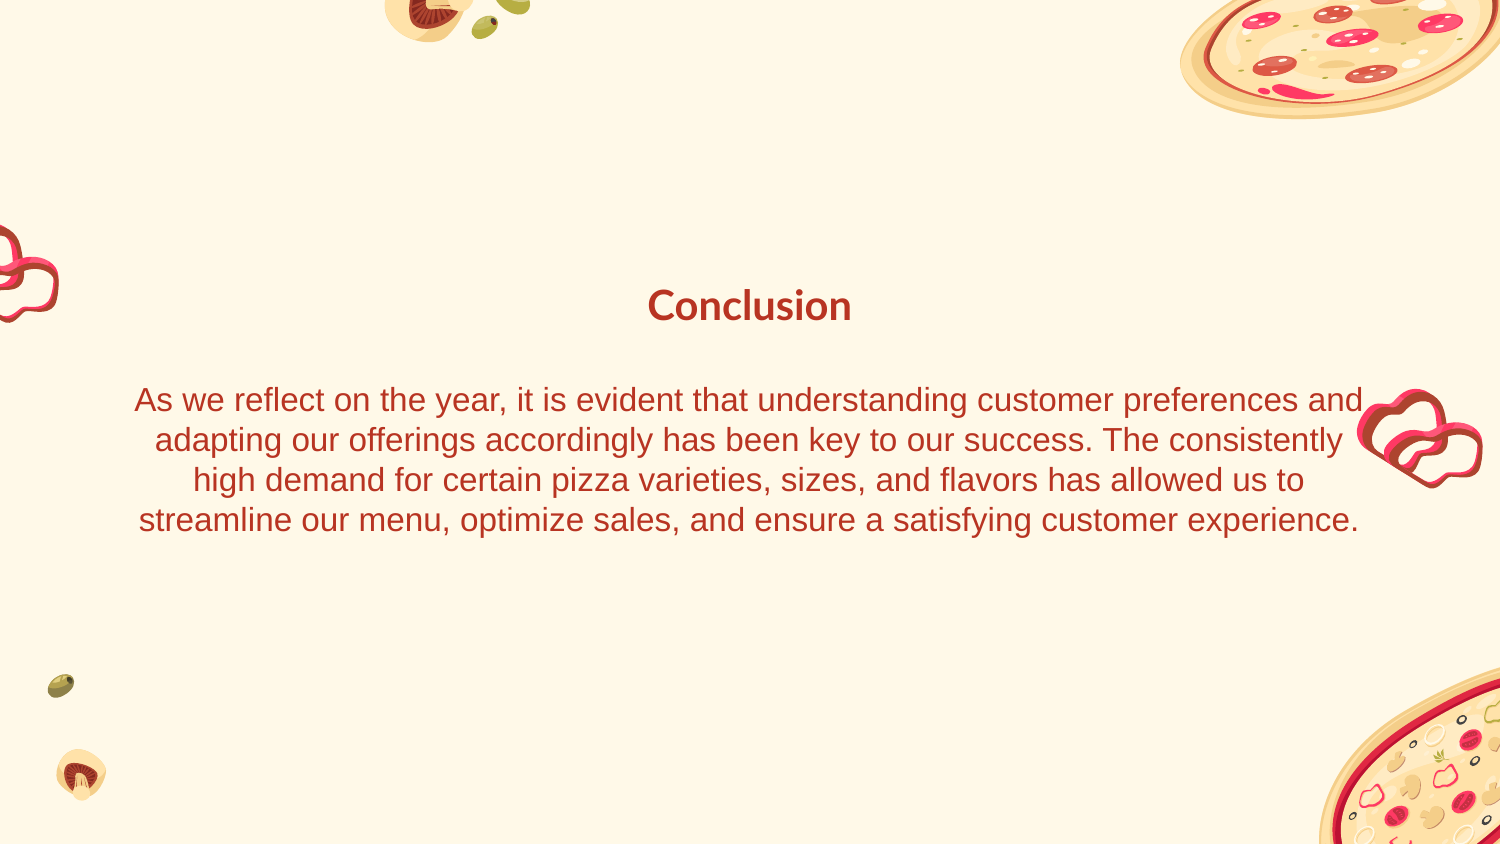

# Conclusion As we reflect on the year, it is evident that understanding customer preferences and adapting our offerings accordingly has been key to our success. The consistently high demand for certain pizza varieties, sizes, and flavors has allowed us to streamline our menu, optimize sales, and ensure a satisfying customer experience.